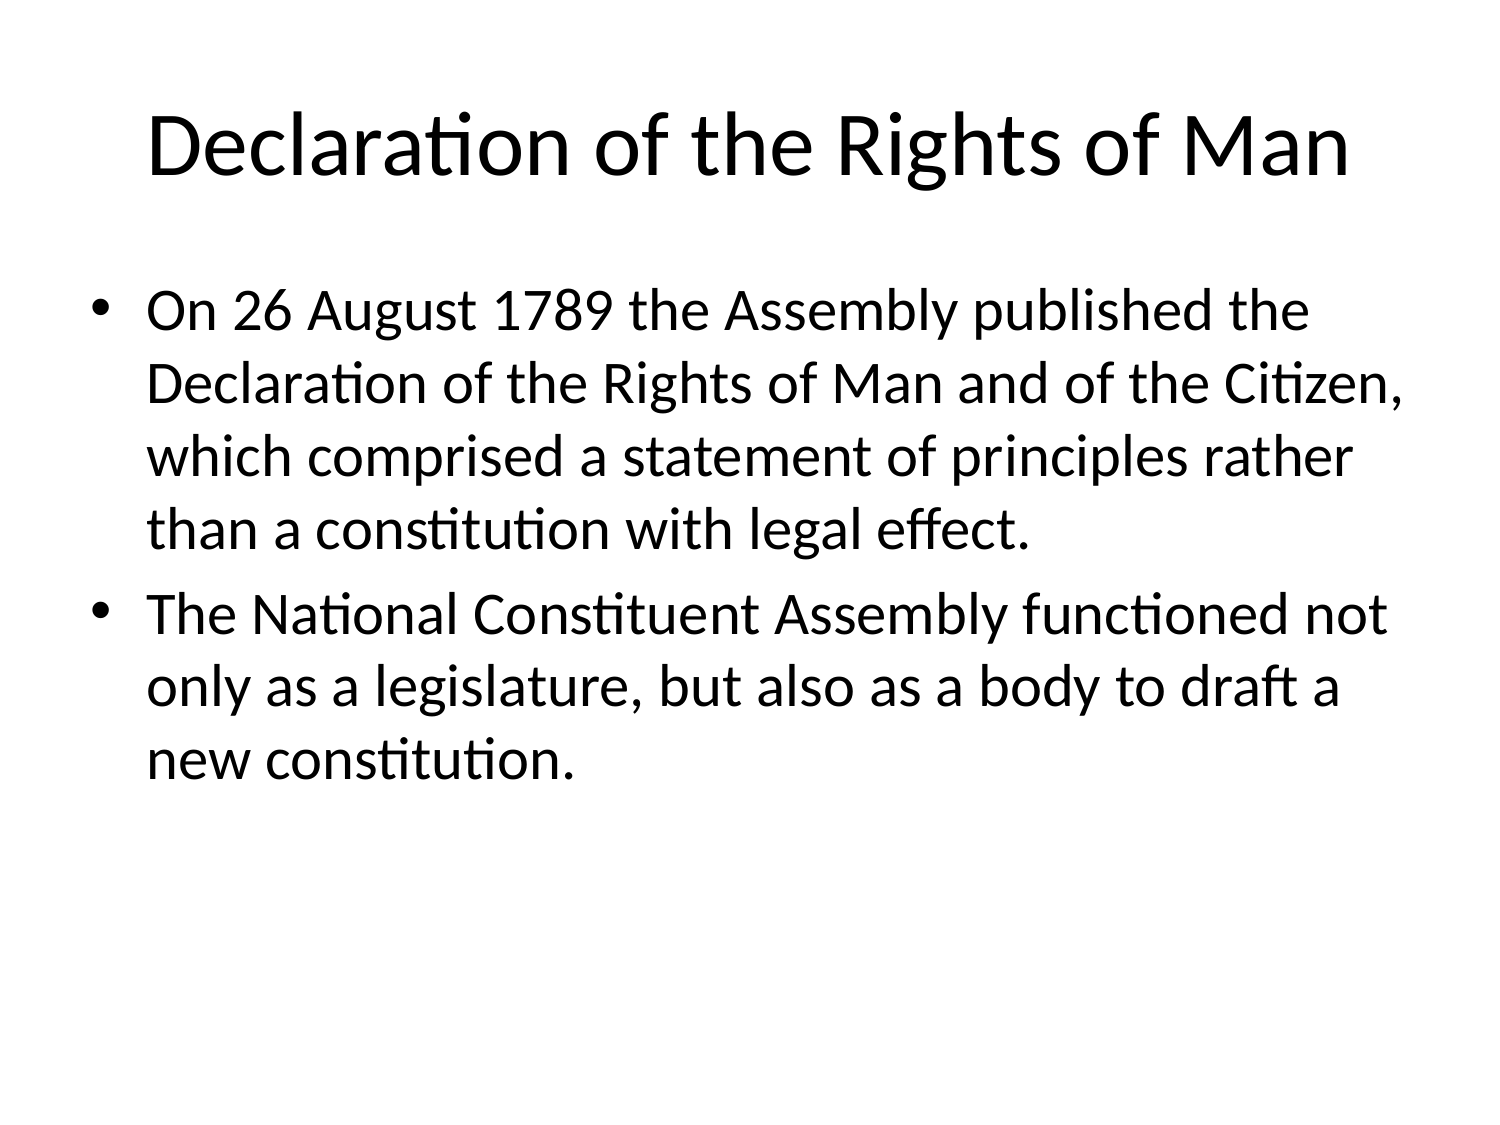

# Declaration of the Rights of Man
On 26 August 1789 the Assembly published the Declaration of the Rights of Man and of the Citizen, which comprised a statement of principles rather than a constitution with legal effect.
The National Constituent Assembly functioned not only as a legislature, but also as a body to draft a new constitution.